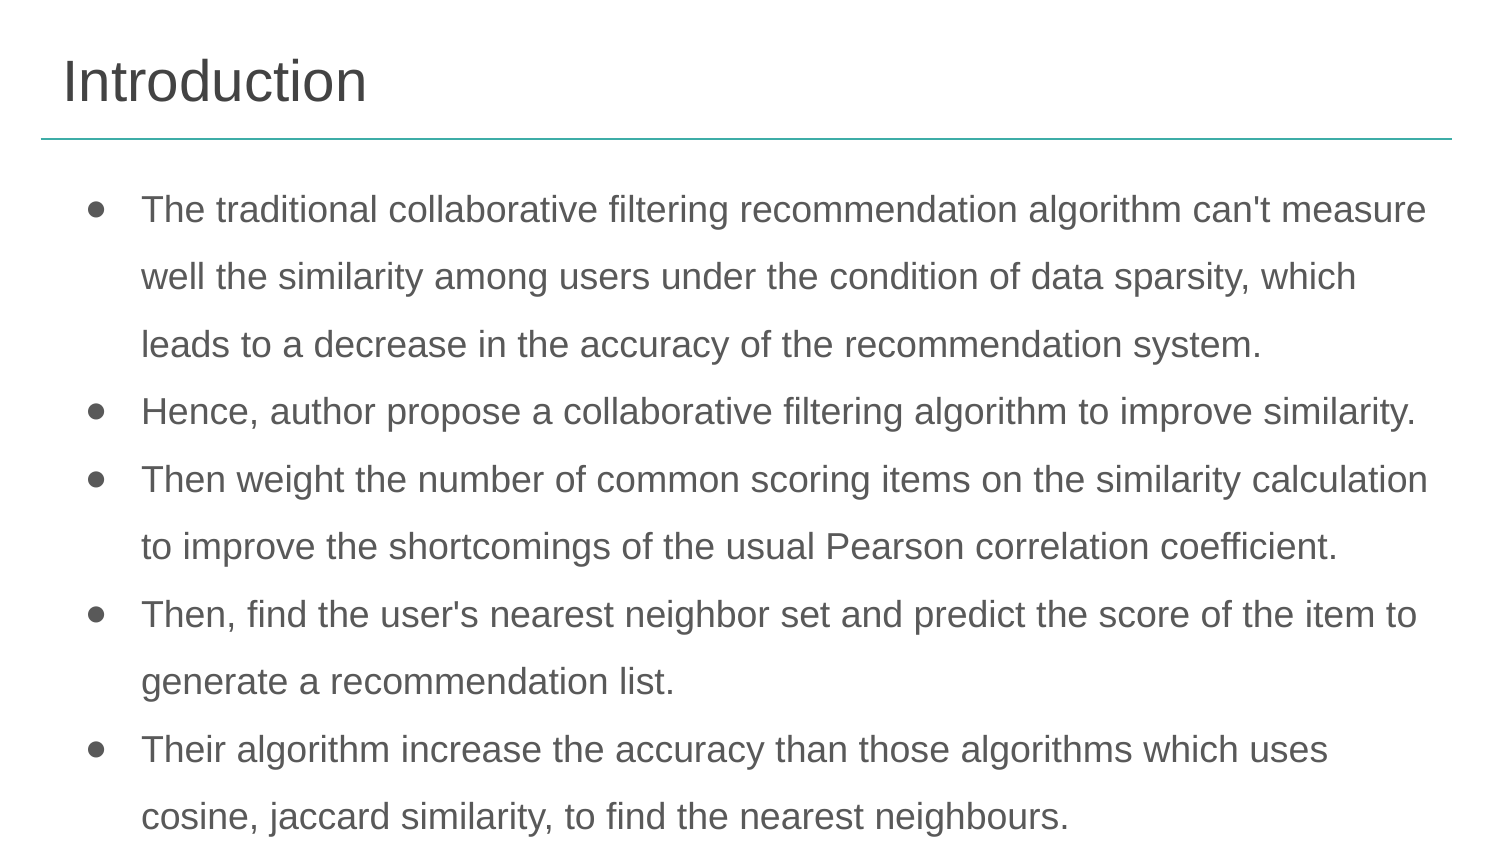

# Introduction
The traditional collaborative filtering recommendation algorithm can't measure well the similarity among users under the condition of data sparsity, which leads to a decrease in the accuracy of the recommendation system.
Hence, author propose a collaborative filtering algorithm to improve similarity.
Then weight the number of common scoring items on the similarity calculation to improve the shortcomings of the usual Pearson correlation coefficient.
Then, find the user's nearest neighbor set and predict the score of the item to generate a recommendation list.
Their algorithm increase the accuracy than those algorithms which uses cosine, jaccard similarity, to find the nearest neighbours.